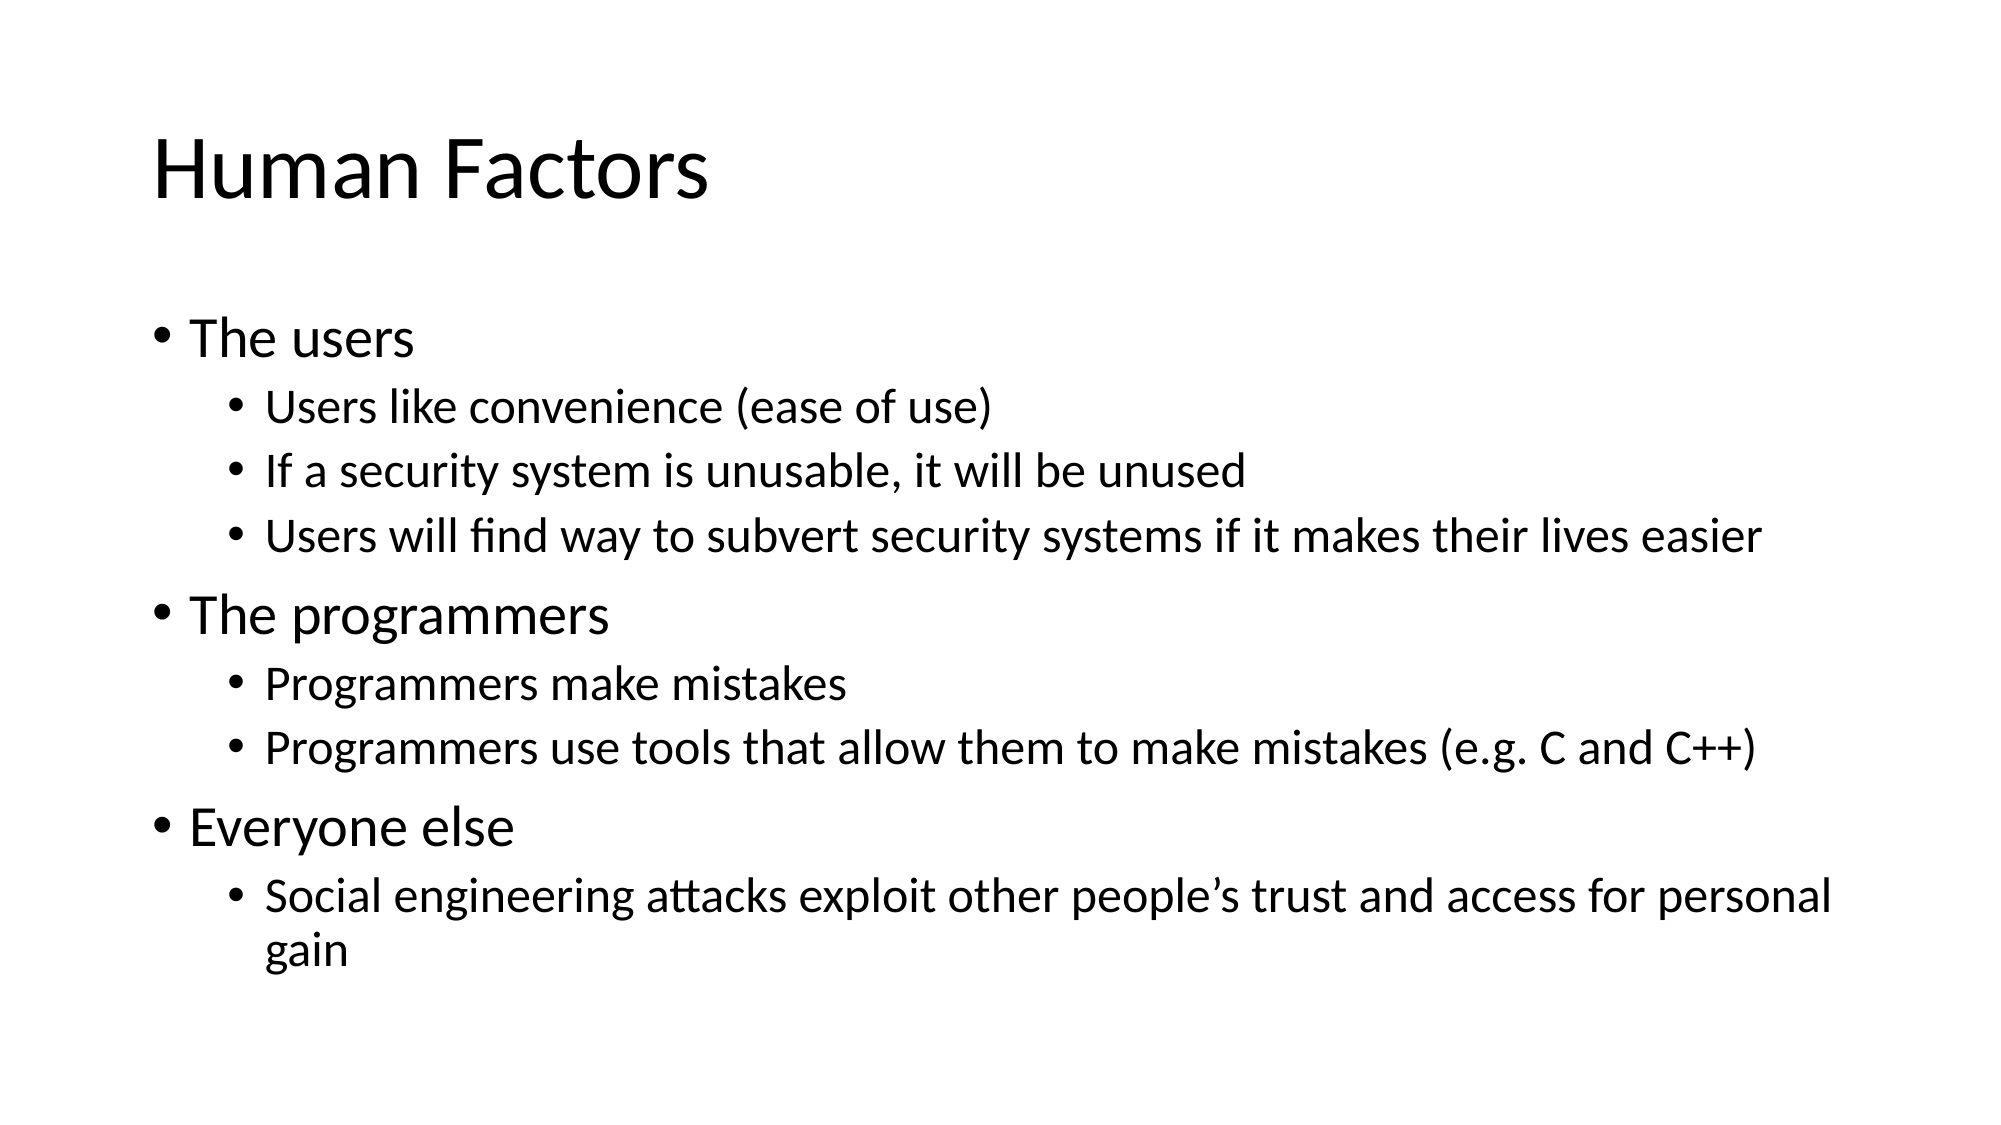

# Human Factors
The users
Users like convenience (ease of use)
If a security system is unusable, it will be unused
Users will find way to subvert security systems if it makes their lives easier
The programmers
Programmers make mistakes
Programmers use tools that allow them to make mistakes (e.g. C and C++)
Everyone else
Social engineering attacks exploit other people’s trust and access for personal gain